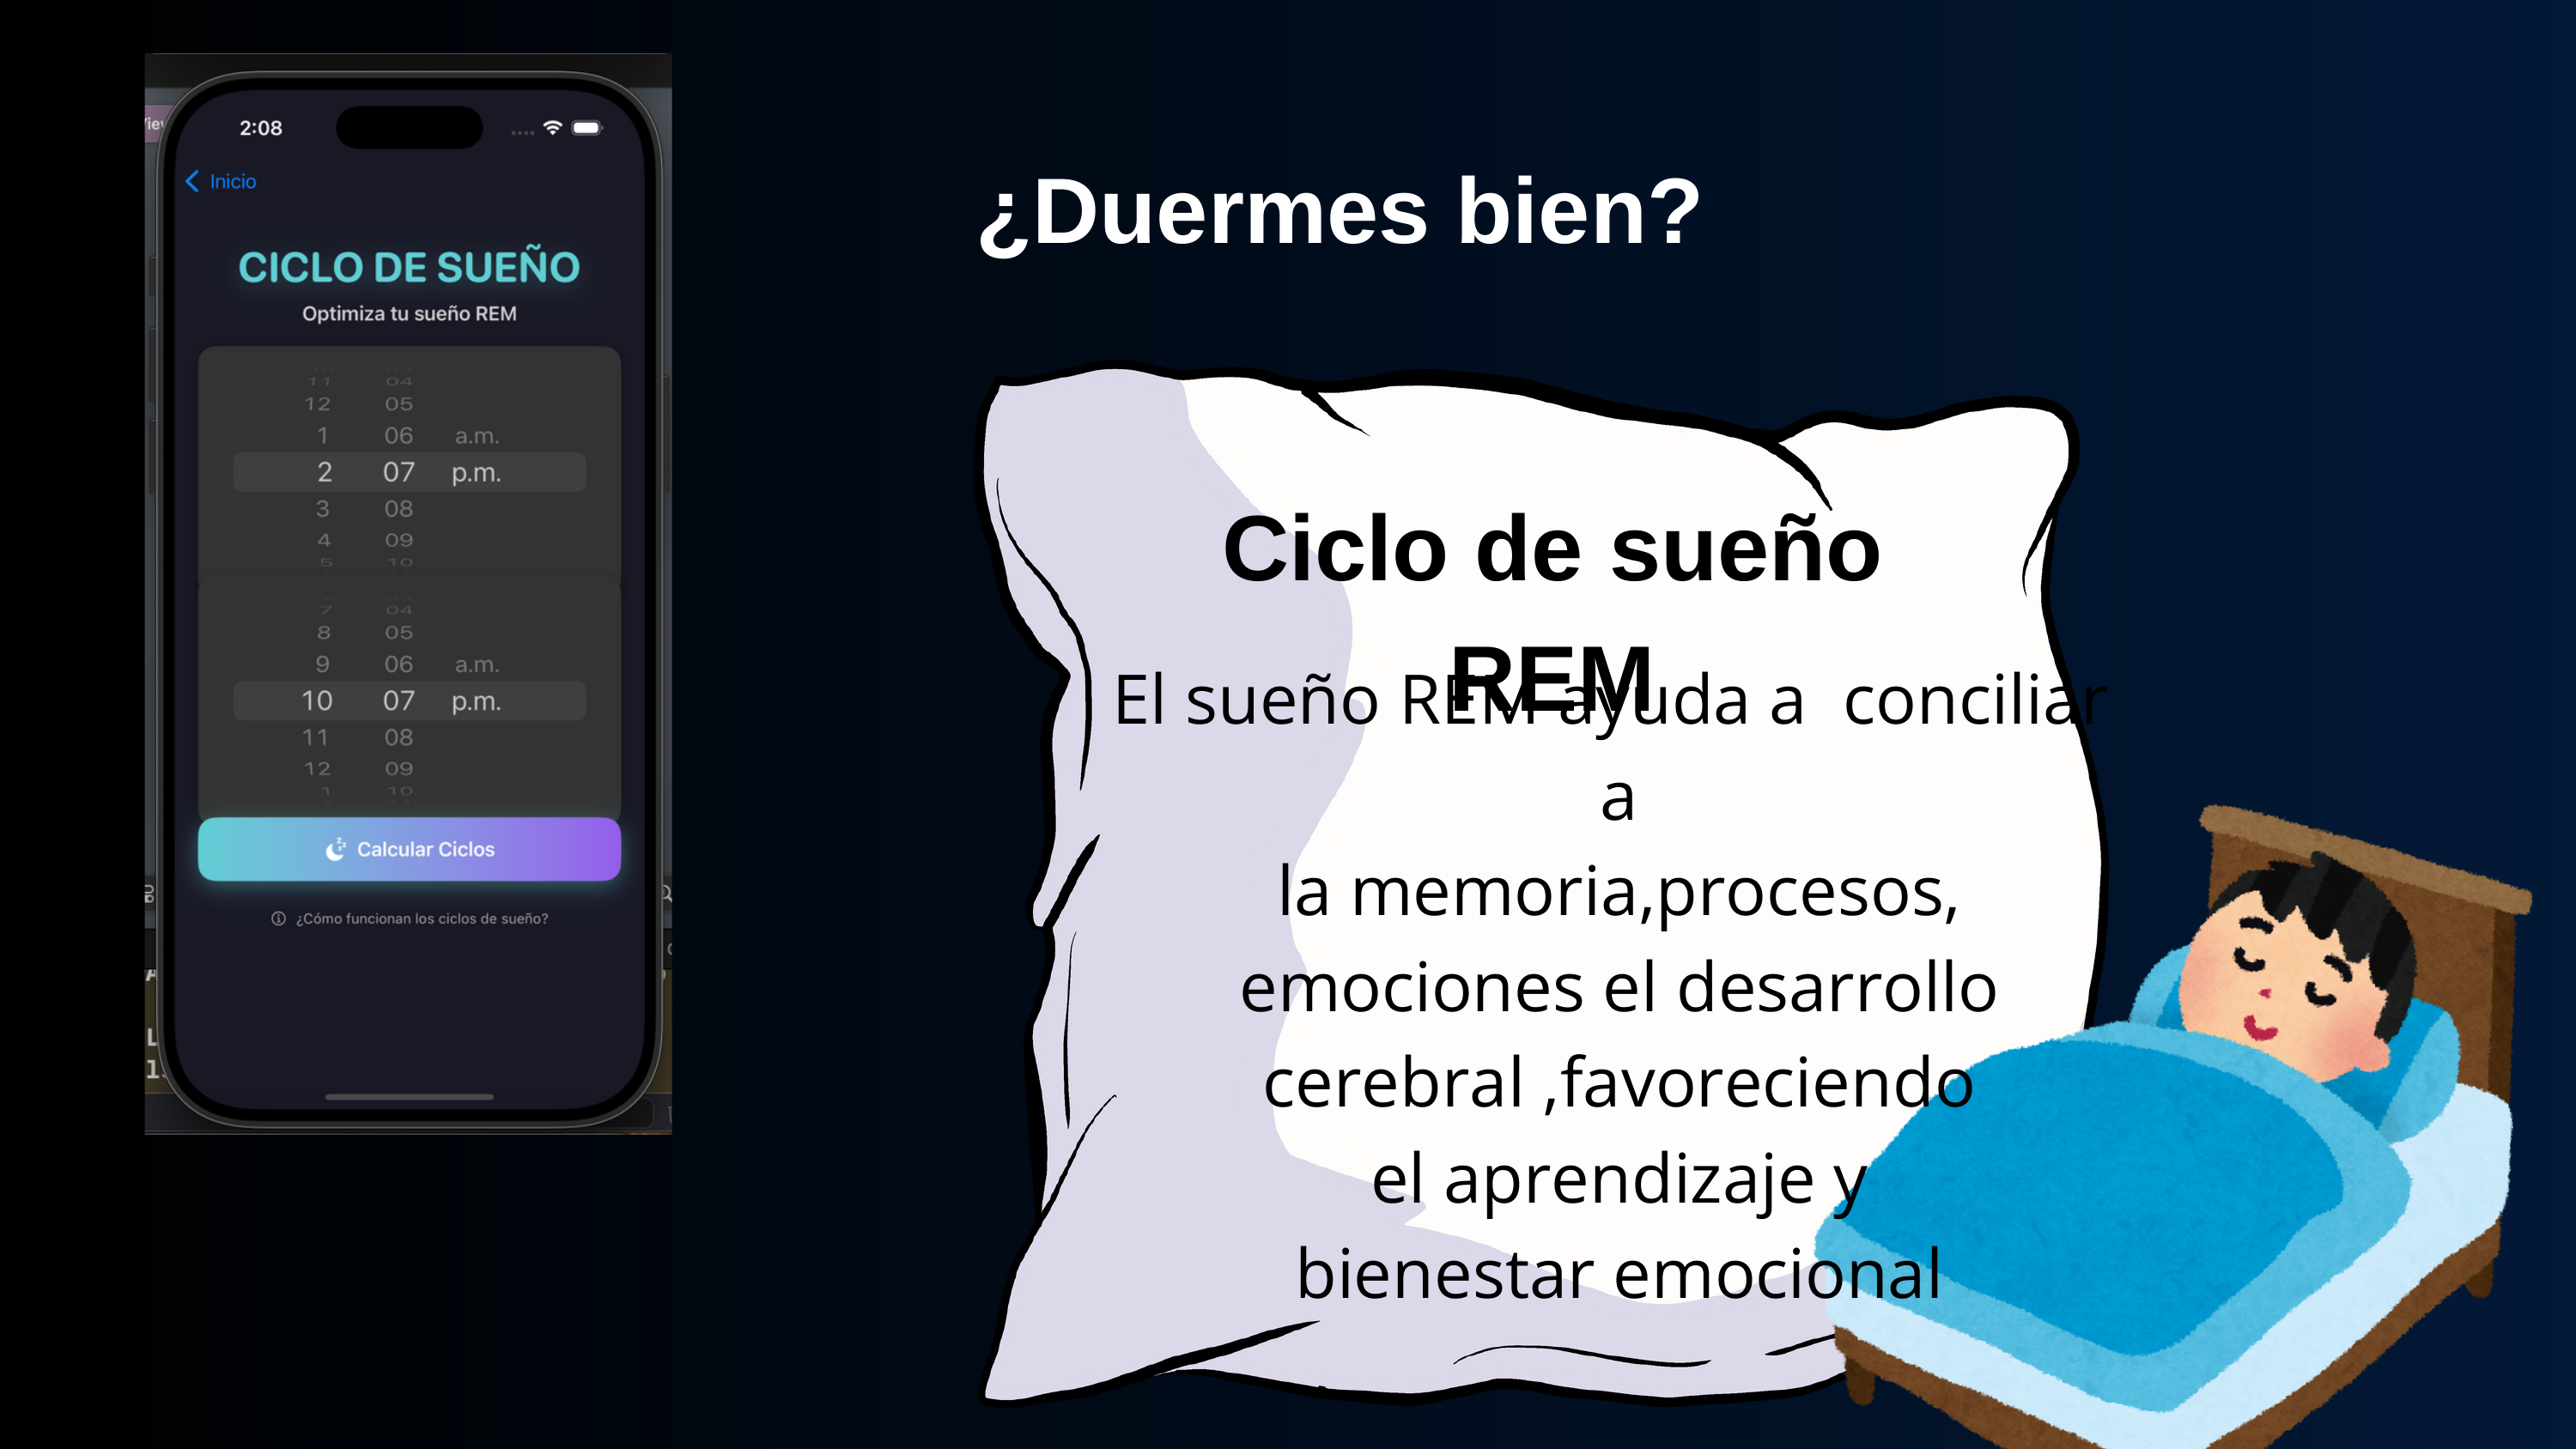

¿Duermes bien?

Ciclo de sueño REM

El sueño REM ayuda a  conciliar  a
la memoria,procesos,
emociones el desarrollo
cerebral ,favoreciendo
 el aprendizaje y
bienestar emocional